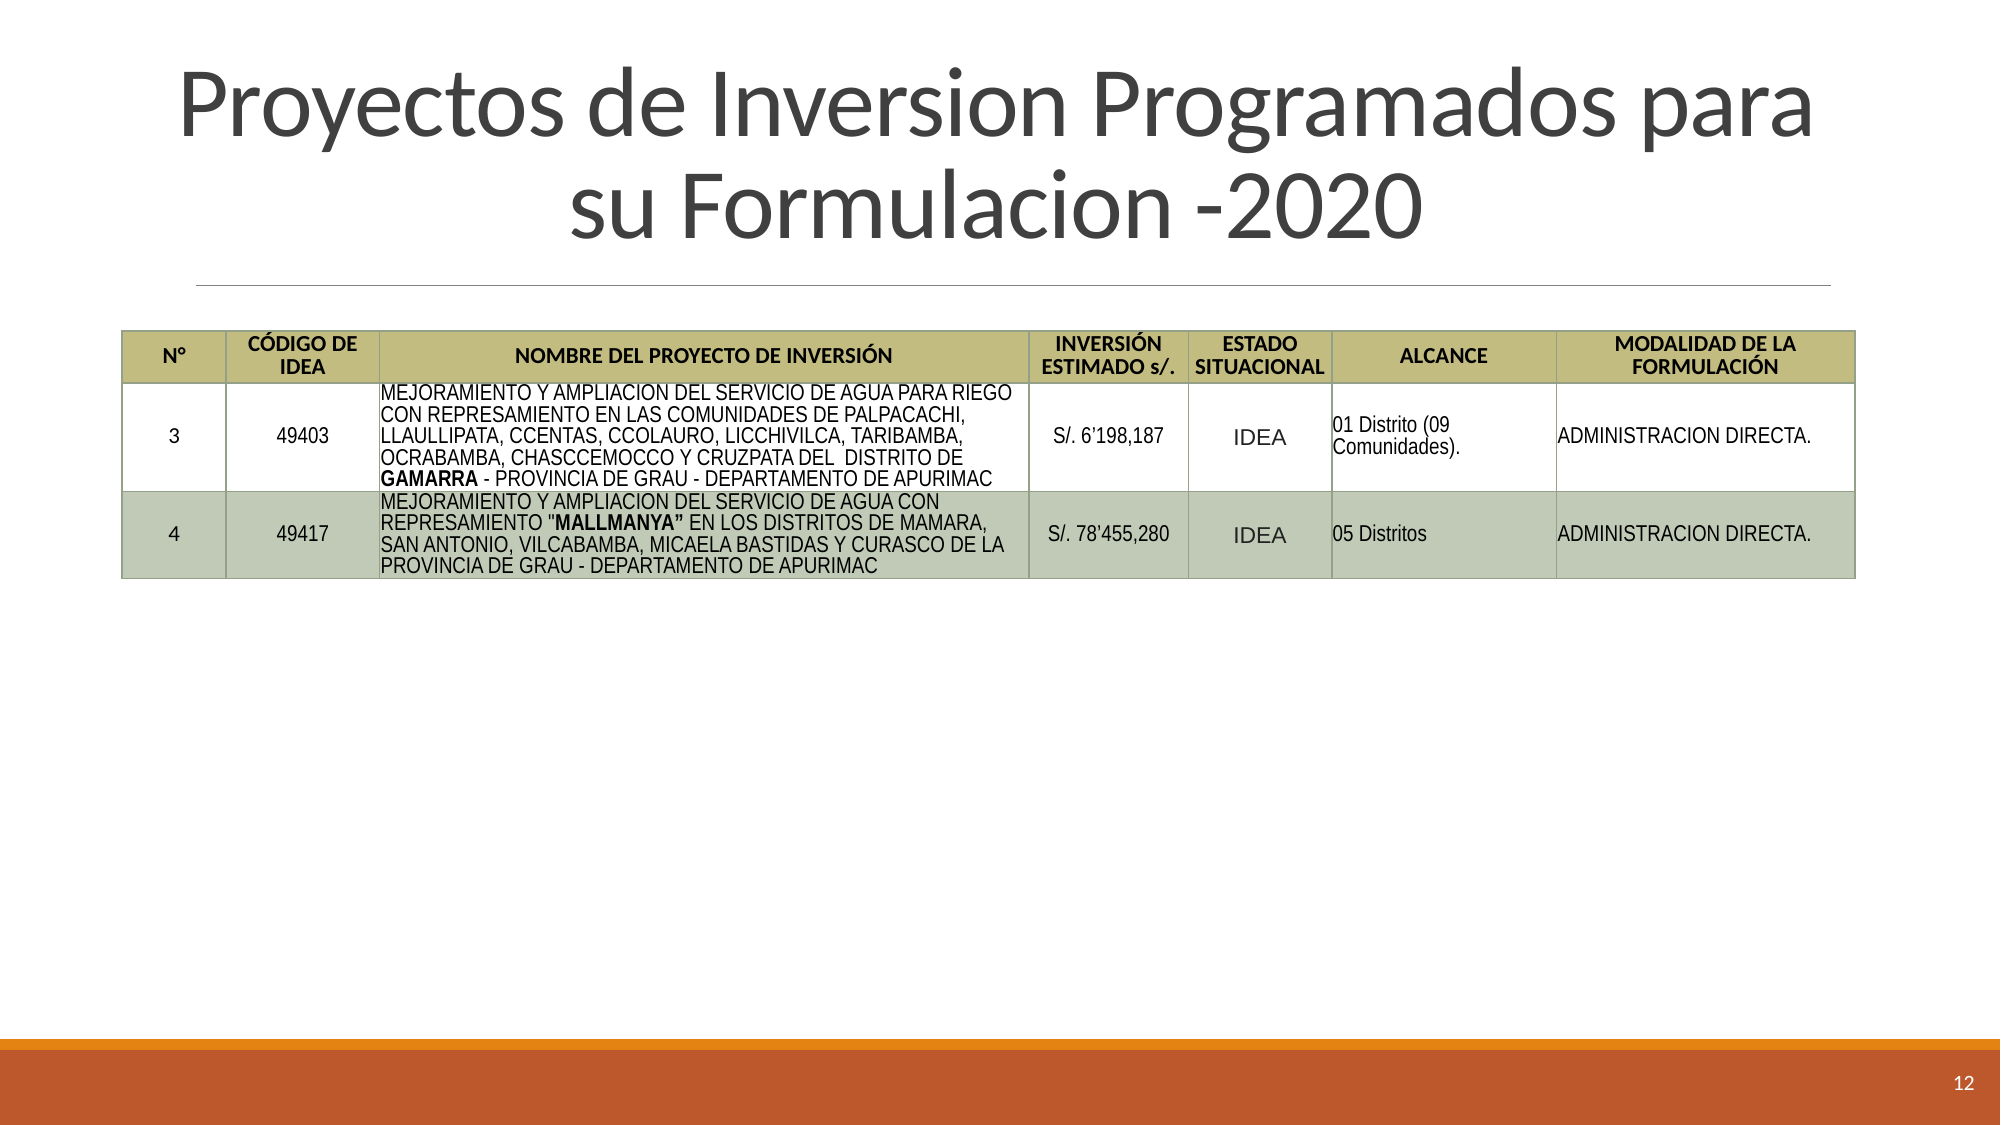

# Proyectos de Inversion Programados para su Formulacion -2020
| N° | CÓDIGO DE IDEA | NOMBRE DEL PROYECTO DE INVERSIÓN | INVERSIÓN ESTIMADO s/. | ESTADO SITUACIONAL | ALCANCE | MODALIDAD DE LA FORMULACIÓN |
| --- | --- | --- | --- | --- | --- | --- |
| 3 | 49403 | MEJORAMIENTO Y AMPLIACION DEL SERVICIO DE AGUA PARA RIEGO CON REPRESAMIENTO EN LAS COMUNIDADES DE PALPACACHI, LLAULLIPATA, CCENTAS, CCOLAURO, LICCHIVILCA, TARIBAMBA, OCRABAMBA, CHASCCEMOCCO Y CRUZPATA DEL DISTRITO DE GAMARRA - PROVINCIA DE GRAU - DEPARTAMENTO DE APURIMAC | S/. 6’198,187 | IDEA | 01 Distrito (09 Comunidades). | ADMINISTRACION DIRECTA. |
| 4 | 49417 | MEJORAMIENTO Y AMPLIACION DEL SERVICIO DE AGUA CON REPRESAMIENTO "MALLMANYA” EN LOS DISTRITOS DE MAMARA, SAN ANTONIO, VILCABAMBA, MICAELA BASTIDAS Y CURASCO DE LA PROVINCIA DE GRAU - DEPARTAMENTO DE APURIMAC | S/. 78’455,280 | IDEA | 05 Distritos | ADMINISTRACION DIRECTA. |
12